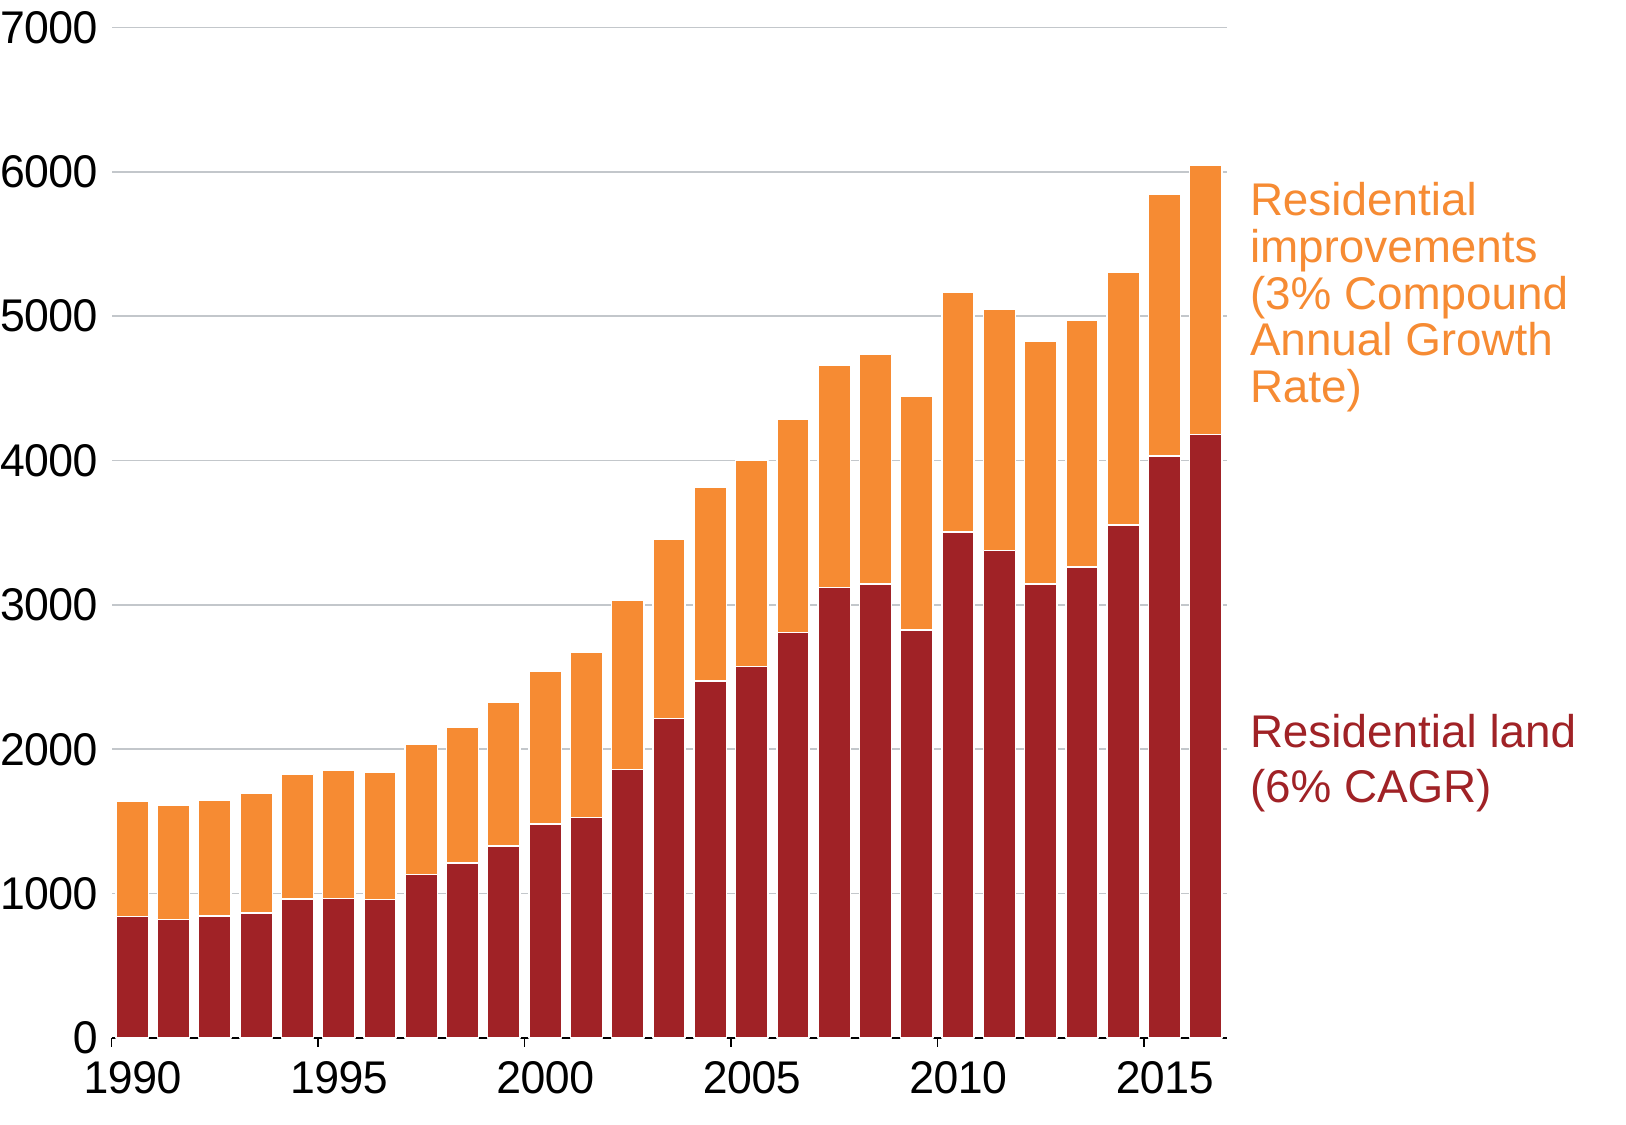

### Chart

| Category | Residential | Residential improvements |
|---|---|---|
| 33025 | 841.8902559497081 | 795.0105074090704 |
| 33390 | 821.3058020477815 | 792.1054607508534 |
| 33756 | 846.4452261306534 | 802.0005025125629 |
| 34121 | 867.1181102362206 | 830.4944881889764 |
| 34486 | 960.9035409035408 | 865.1658119658119 |
| 34851 | 966.6714511041012 | 887.5817034700318 |
| 35217 | 958.3157337367626 | 884.0950075642967 |
| 35582 | 1132.4 | 899.8723404255321 |
| 35947 | 1210.6306198655716 | 941.6195668409264 |
| 36312 | 1330.1092920353983 | 998.021238938053 |
| 36678 | 1483.5189052934825 | 1057.338710839035 |
| 37043 | 1528.7074728260875 | 1140.9758152173915 |
| 37408 | 1859.269220607662 | 1173.703038309115 |
| 37773 | 2212.8061558191735 | 1243.9048412952873 |
| 38139 | 2473.0647463994997 | 1340.6956793988732 |
| 38504 | 2574.831672271477 | 1425.0174258636505 |
| 38869 | 2807.5876777251183 | 1479.6295023696682 |
| 39234 | 3120.884464902187 | 1539.006559263522 |
| 39600 | 3142.8400779293074 | 1592.8208182577234 |
| 39965 | 2825.9138461538464 | 1621.9569230769232 |
| 40330 | 3506.1660775520972 | 1657.4956475863887 |
| 40695 | 3375.3915579432087 | 1674.508058326938 |
| 41061 | 3142.8936234058524 | 1685.2444111027762 |
| 41426 | 3262.027775061125 | 1710.1337897310514 |
| 41791 | 3552.2193763389673 | 1749.6082837419663 |
| 42156 | 4032.4198455417745 | 1812.0797566112806 |
| 42522 | 4180.5 | 1864.6 |
Residential improvements
(3% Compound Annual Growth Rate)
Residential land (6% CAGR)